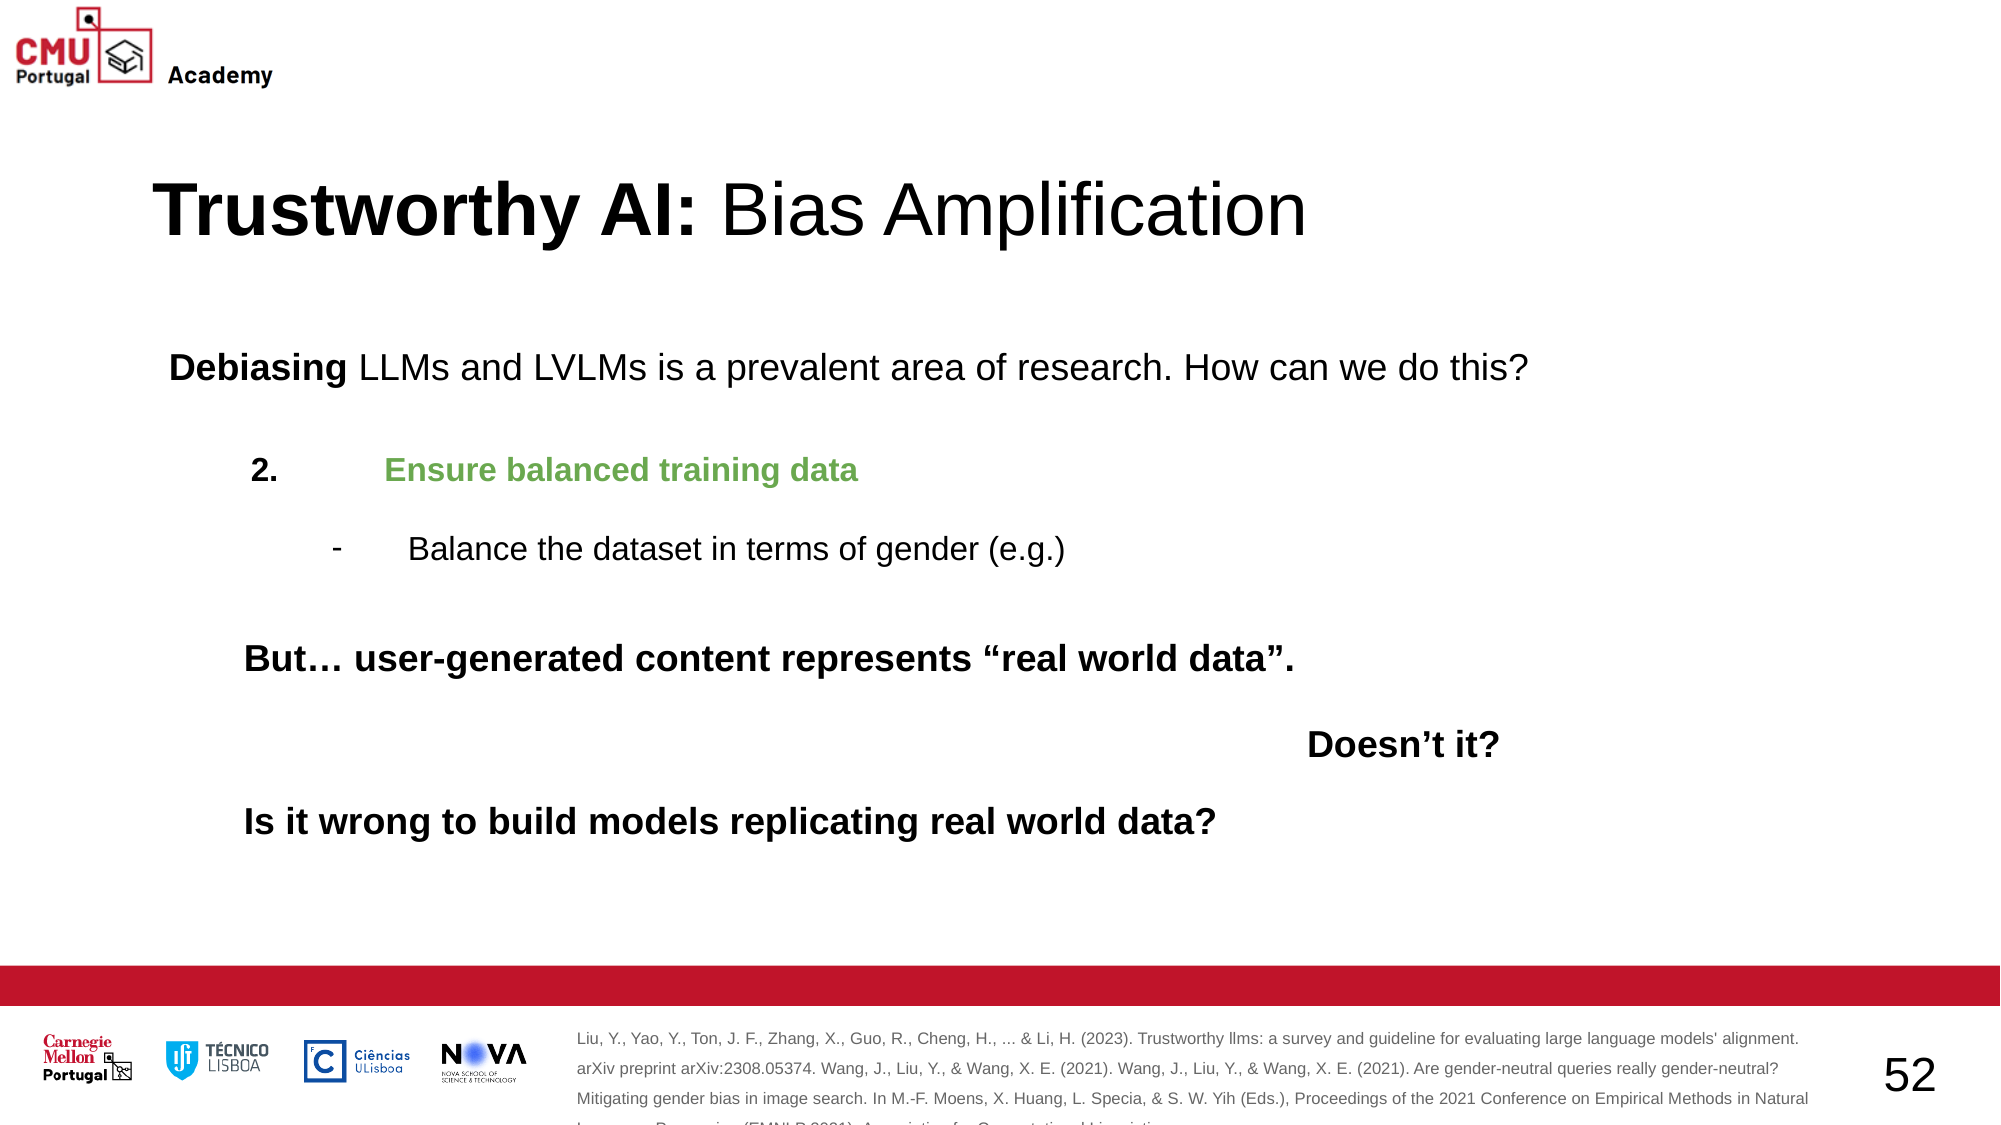

# Trustworthy AI: Bias Amplification
Debiasing LLMs and LVLMs is a prevalent area of research. How can we do this?
2. 	Ensure balanced training data
Balance the dataset in terms of gender (e.g.)
But… user-generated content represents “real world data”.
Doesn’t it?
Is it wrong to build models replicating real world data?
Liu, Y., Yao, Y., Ton, J. F., Zhang, X., Guo, R., Cheng, H., ... & Li, H. (2023). Trustworthy llms: a survey and guideline for evaluating large language models' alignment. arXiv preprint arXiv:2308.05374. Wang, J., Liu, Y., & Wang, X. E. (2021). Wang, J., Liu, Y., & Wang, X. E. (2021). Are gender-neutral queries really gender-neutral? Mitigating gender bias in image search. In M.-F. Moens, X. Huang, L. Specia, & S. W. Yih (Eds.), Proceedings of the 2021 Conference on Empirical Methods in Natural Language Processing (EMNLP 2021) .Association for Computational Linguistics.

52